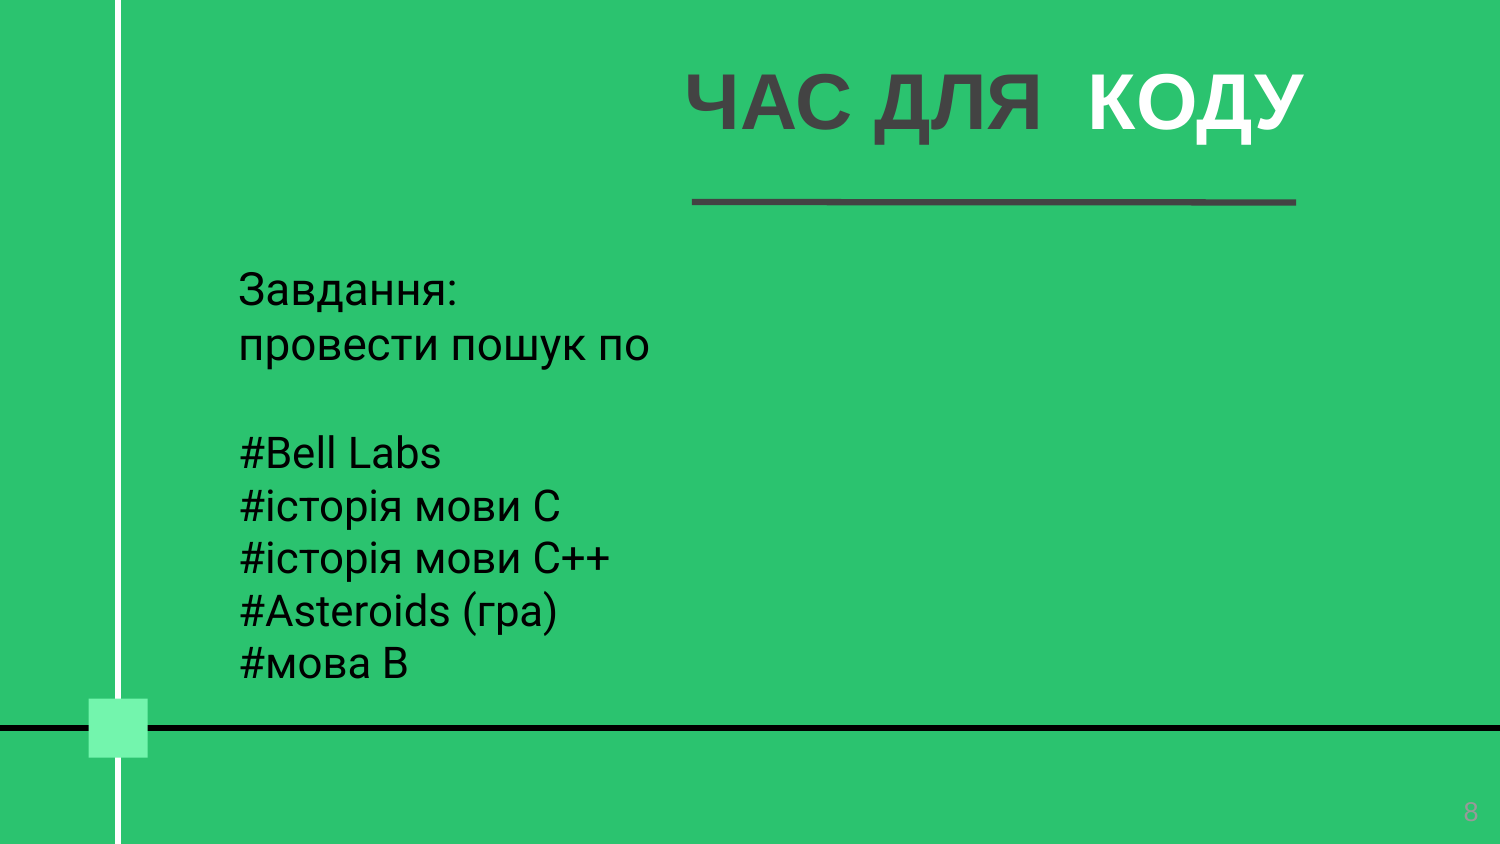

# ЧАС ДЛЯ  КОДУ
Завдання:
провести пошук по

#Bell Labs
#історія мови С
#історія мови С++
#Asteroids (гра)
#мова B
8